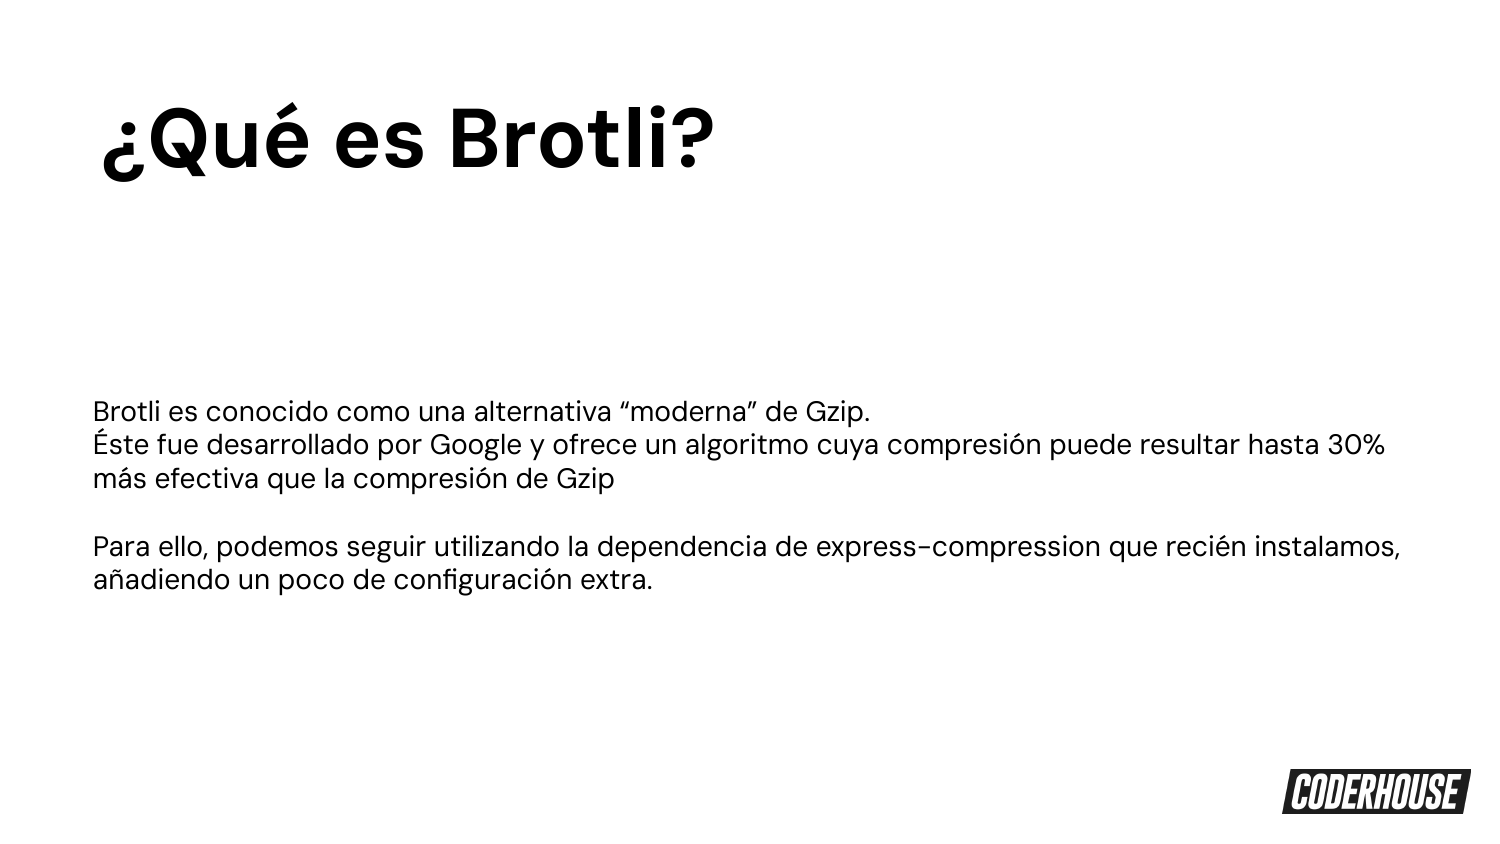

¿Qué es Brotli?
Brotli es conocido como una alternativa “moderna” de Gzip.
Éste fue desarrollado por Google y ofrece un algoritmo cuya compresión puede resultar hasta 30% más efectiva que la compresión de Gzip

Para ello, podemos seguir utilizando la dependencia de express-compression que recién instalamos, añadiendo un poco de configuración extra.